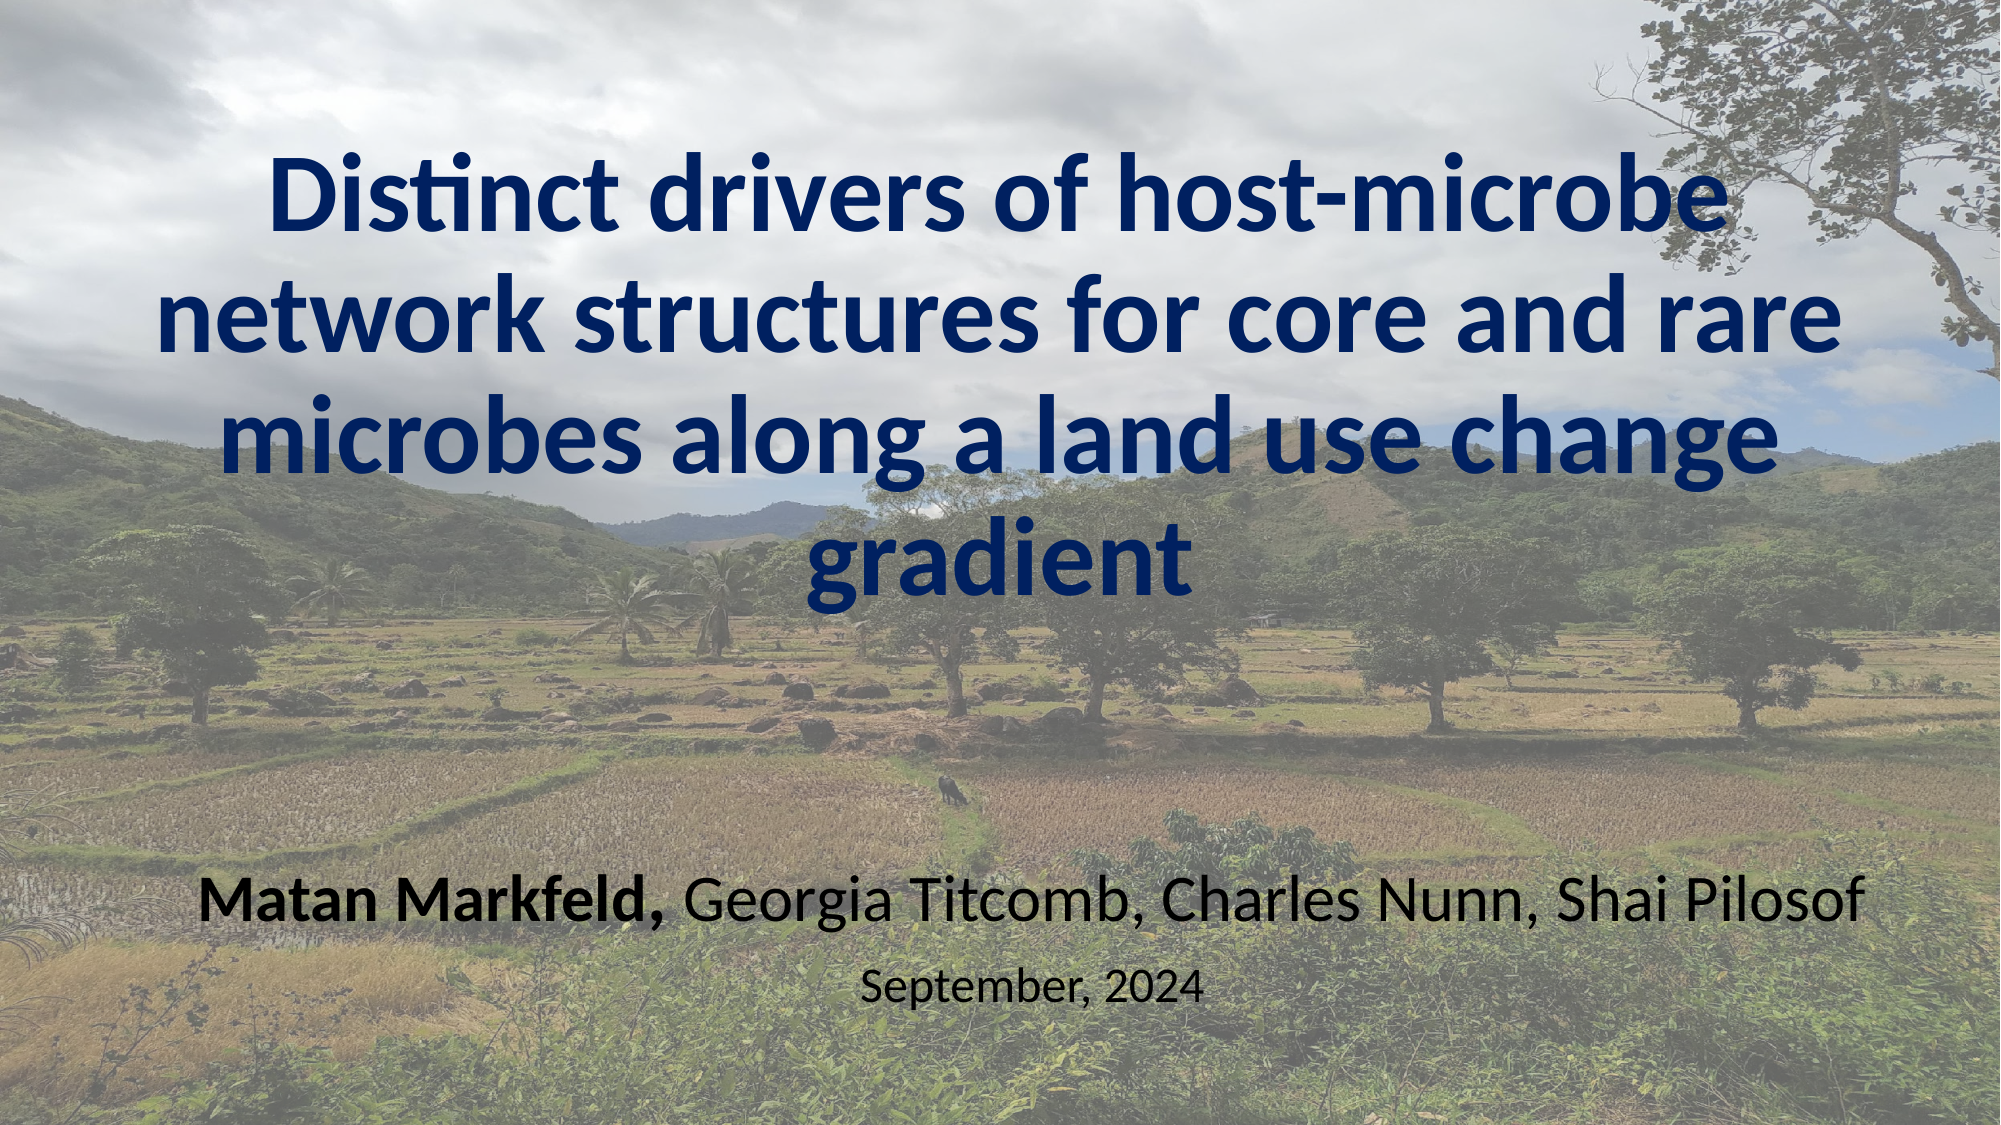

# Distinct drivers of host-microbe network structures for core and rare microbes along a land use change gradient
Matan Markfeld, Georgia Titcomb, Charles Nunn, Shai Pilosof
September, 2024